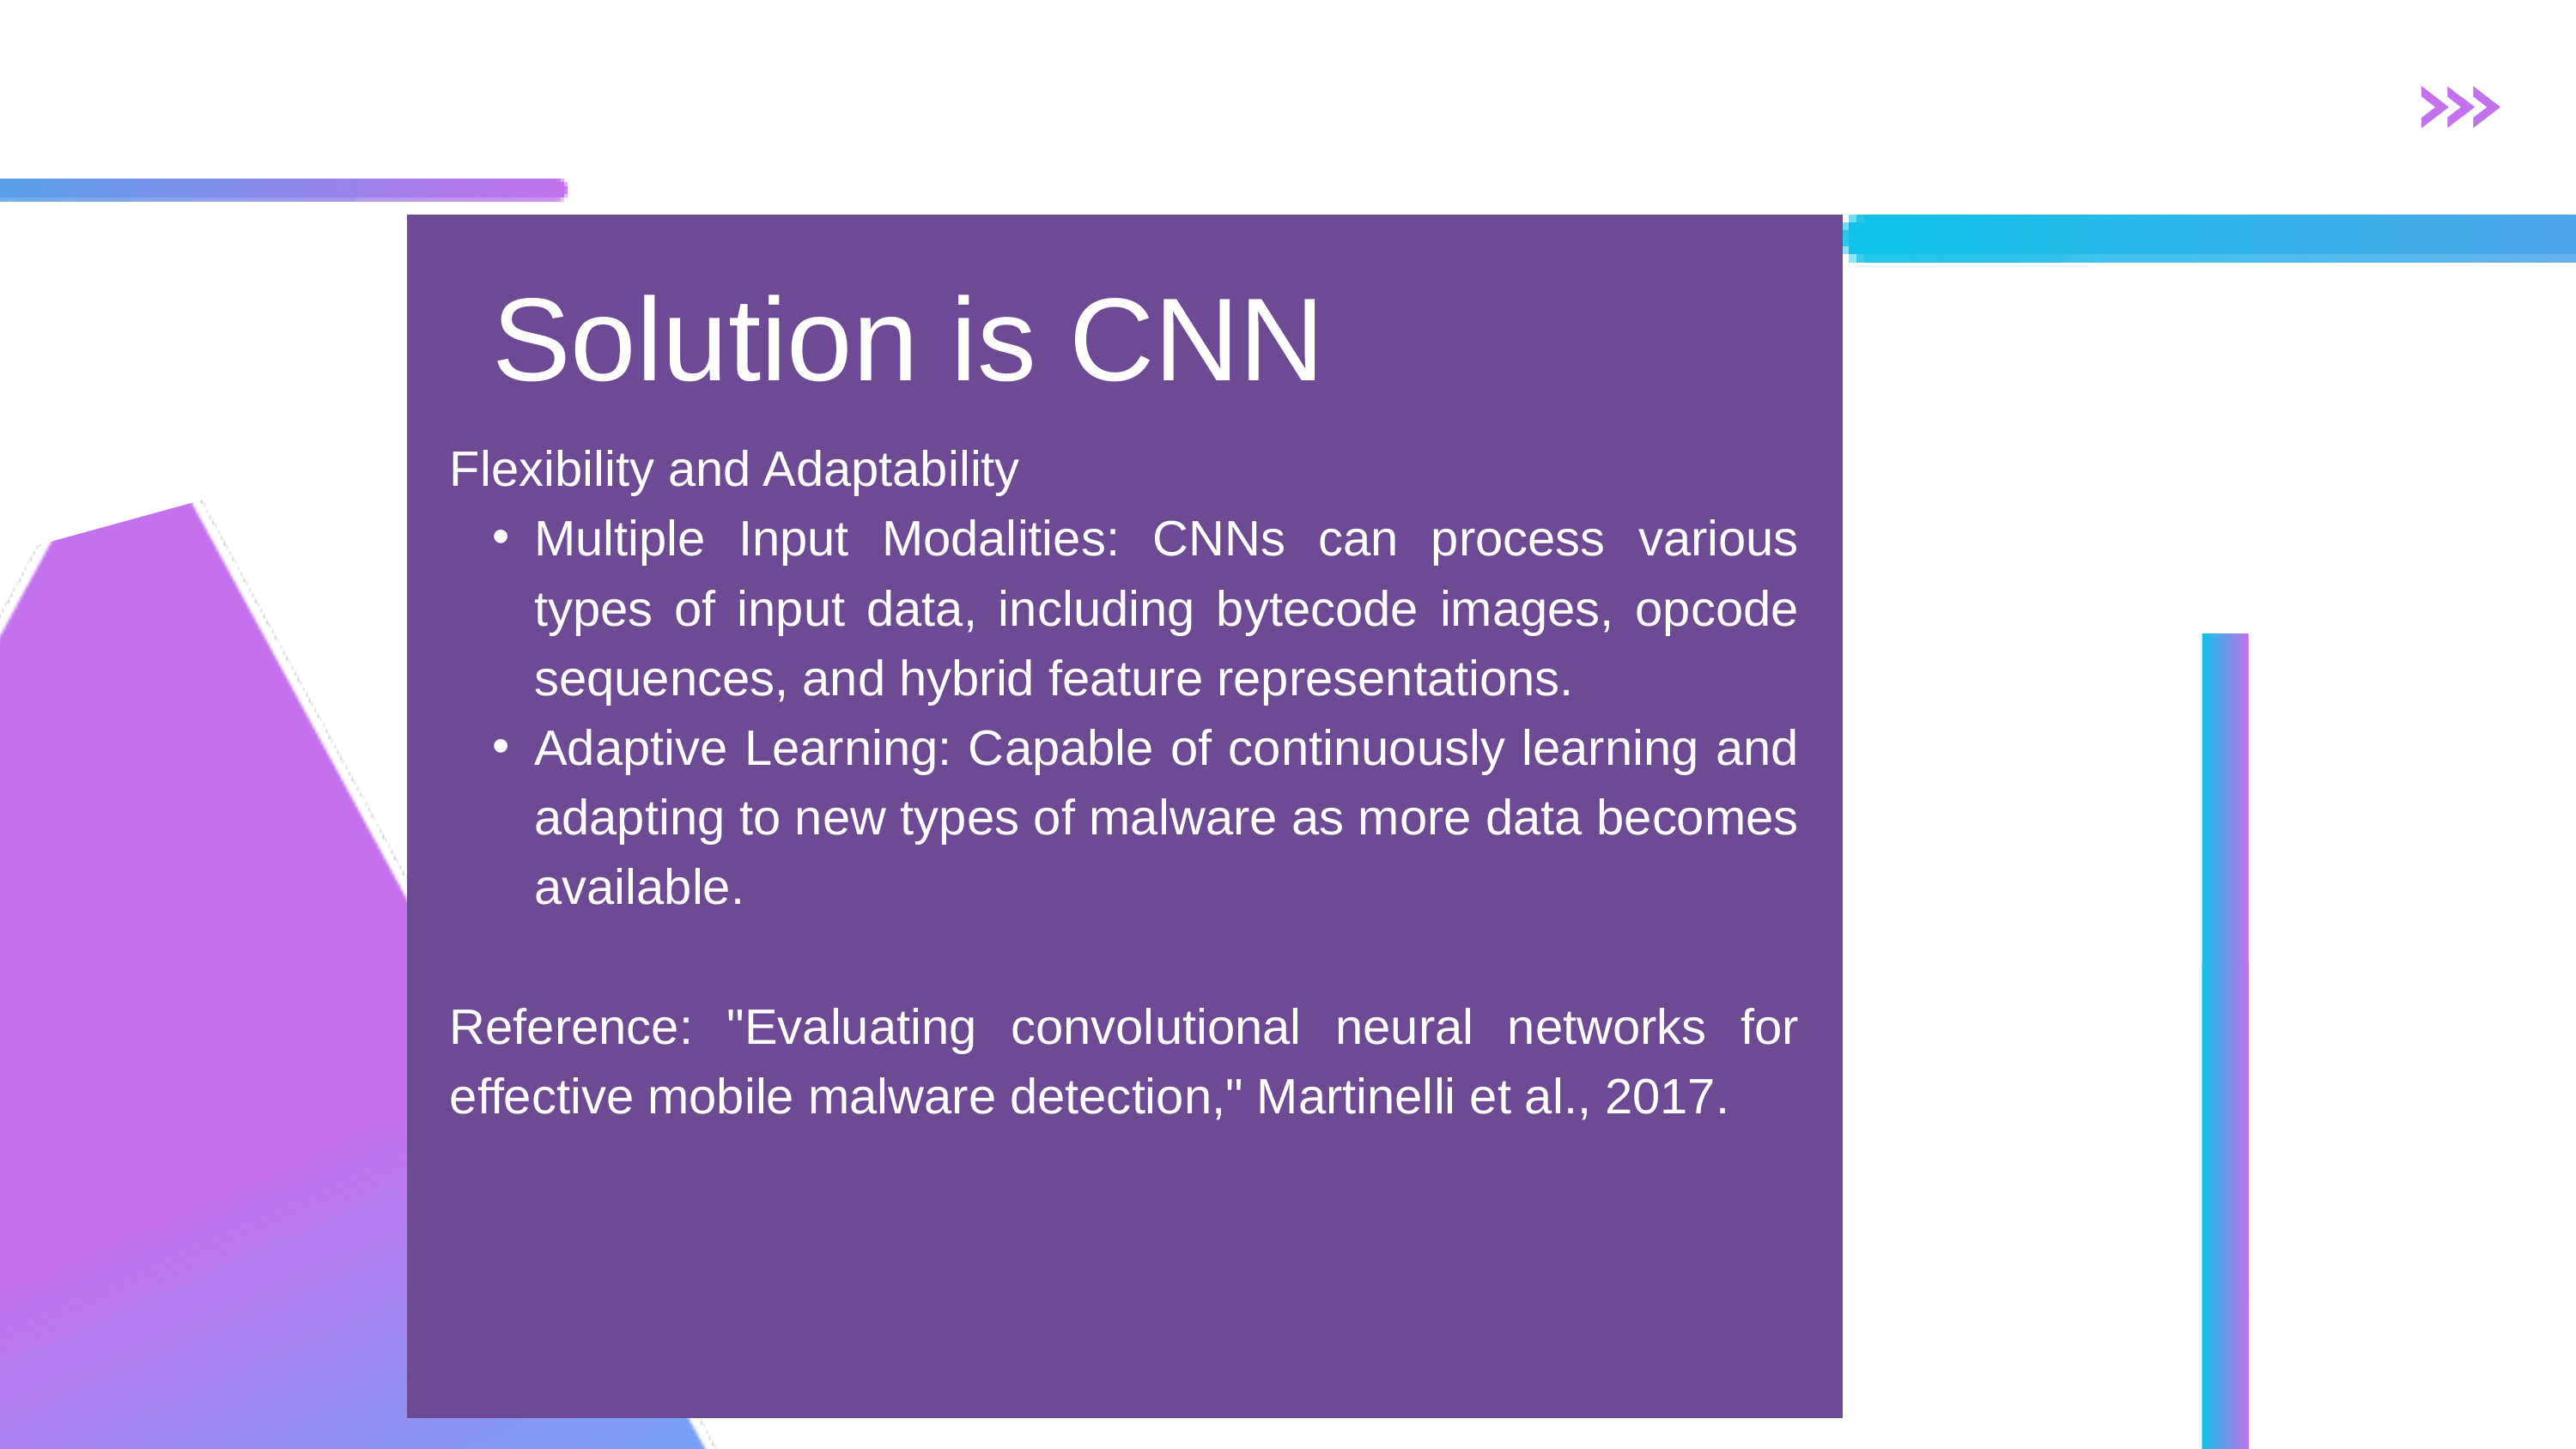

Solution is CNN
Flexibility and Adaptability
Multiple Input Modalities: CNNs can process various types of input data, including bytecode images, opcode sequences, and hybrid feature representations.
Adaptive Learning: Capable of continuously learning and adapting to new types of malware as more data becomes available.

Reference: "Evaluating convolutional neural networks for effective mobile malware detection," Martinelli et al., 2017.